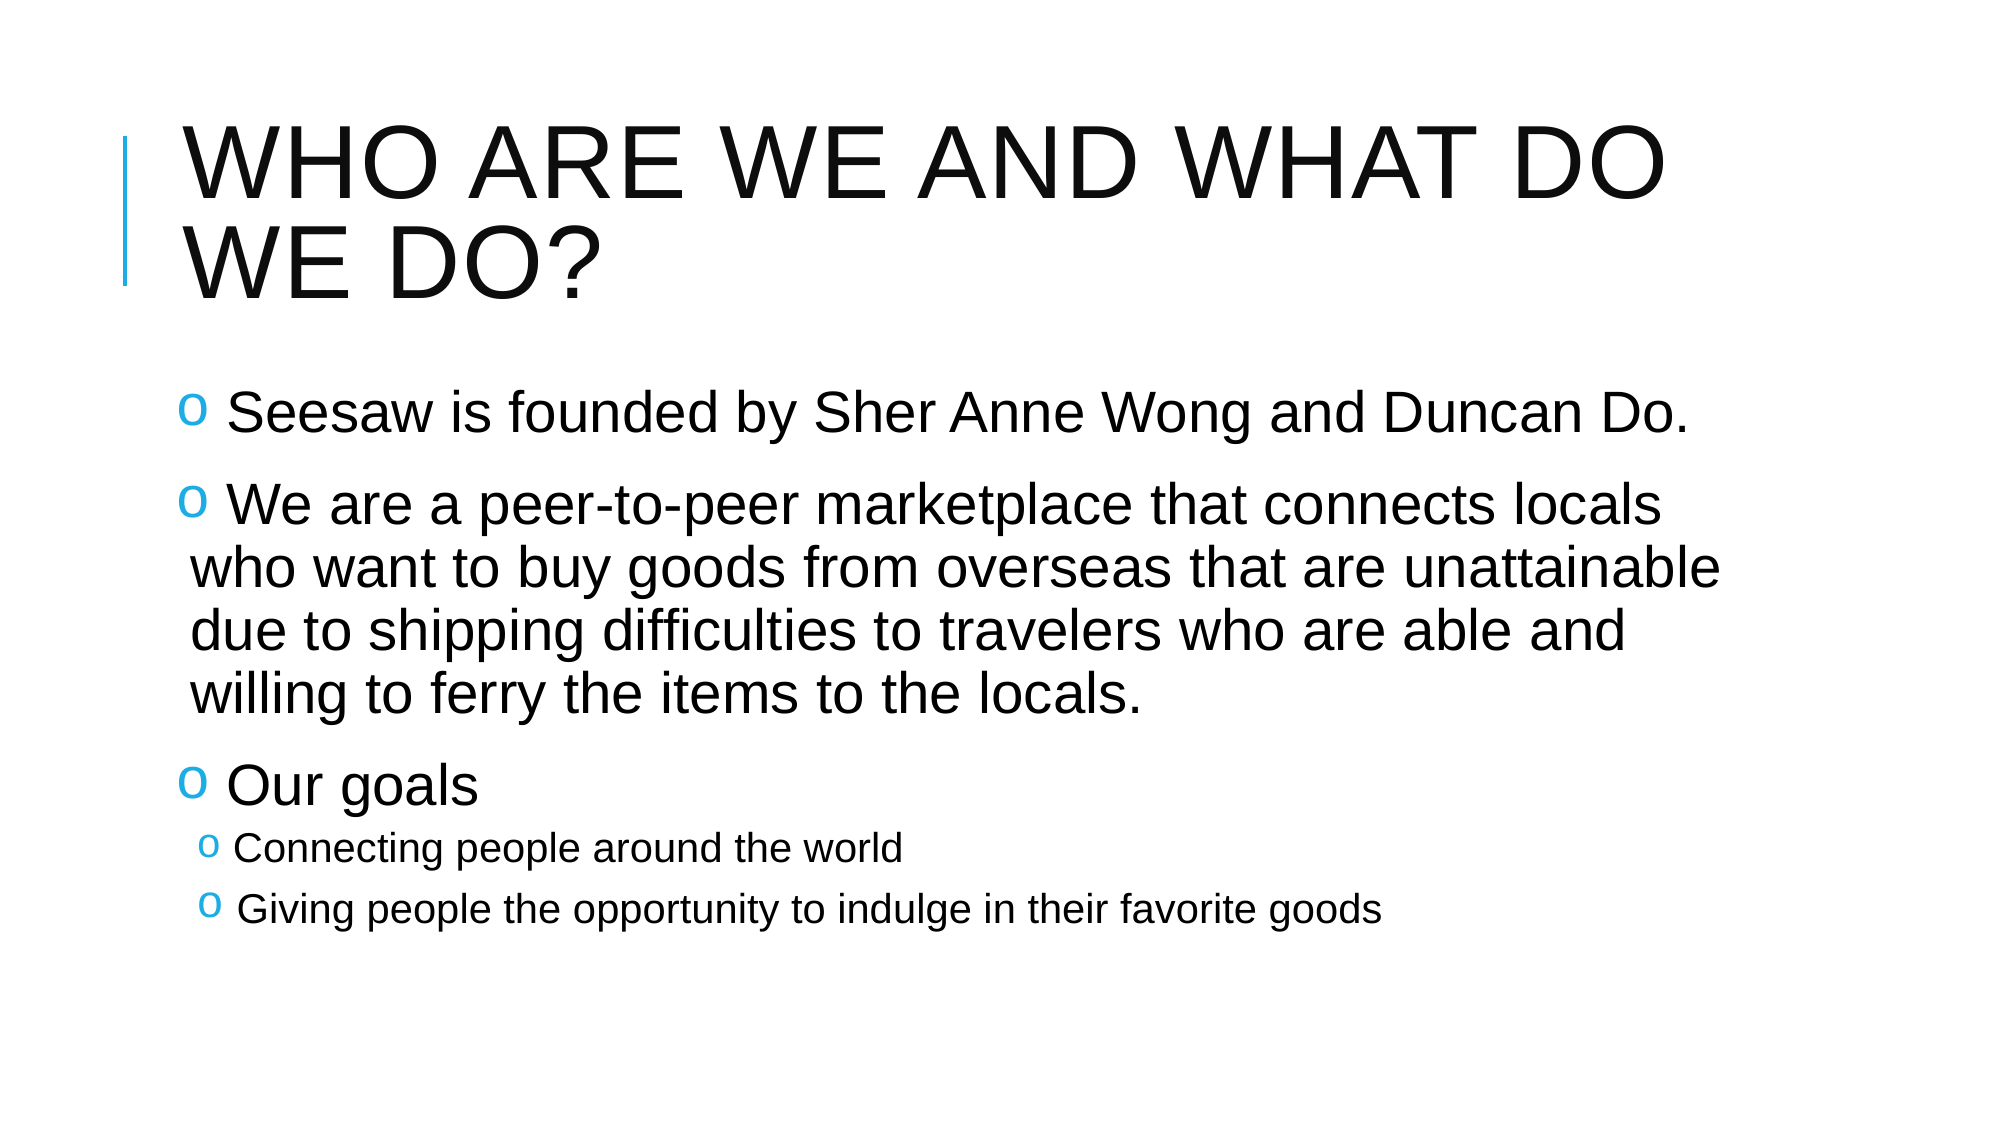

# Who are we and what do we do?
 Seesaw is founded by Sher Anne Wong and Duncan Do.
 We are a peer-to-peer marketplace that connects locals who want to buy goods from overseas that are unattainable due to shipping difficulties to travelers who are able and willing to ferry the items to the locals.
 Our goals
 Connecting people around the world
 Giving people the opportunity to indulge in their favorite goods